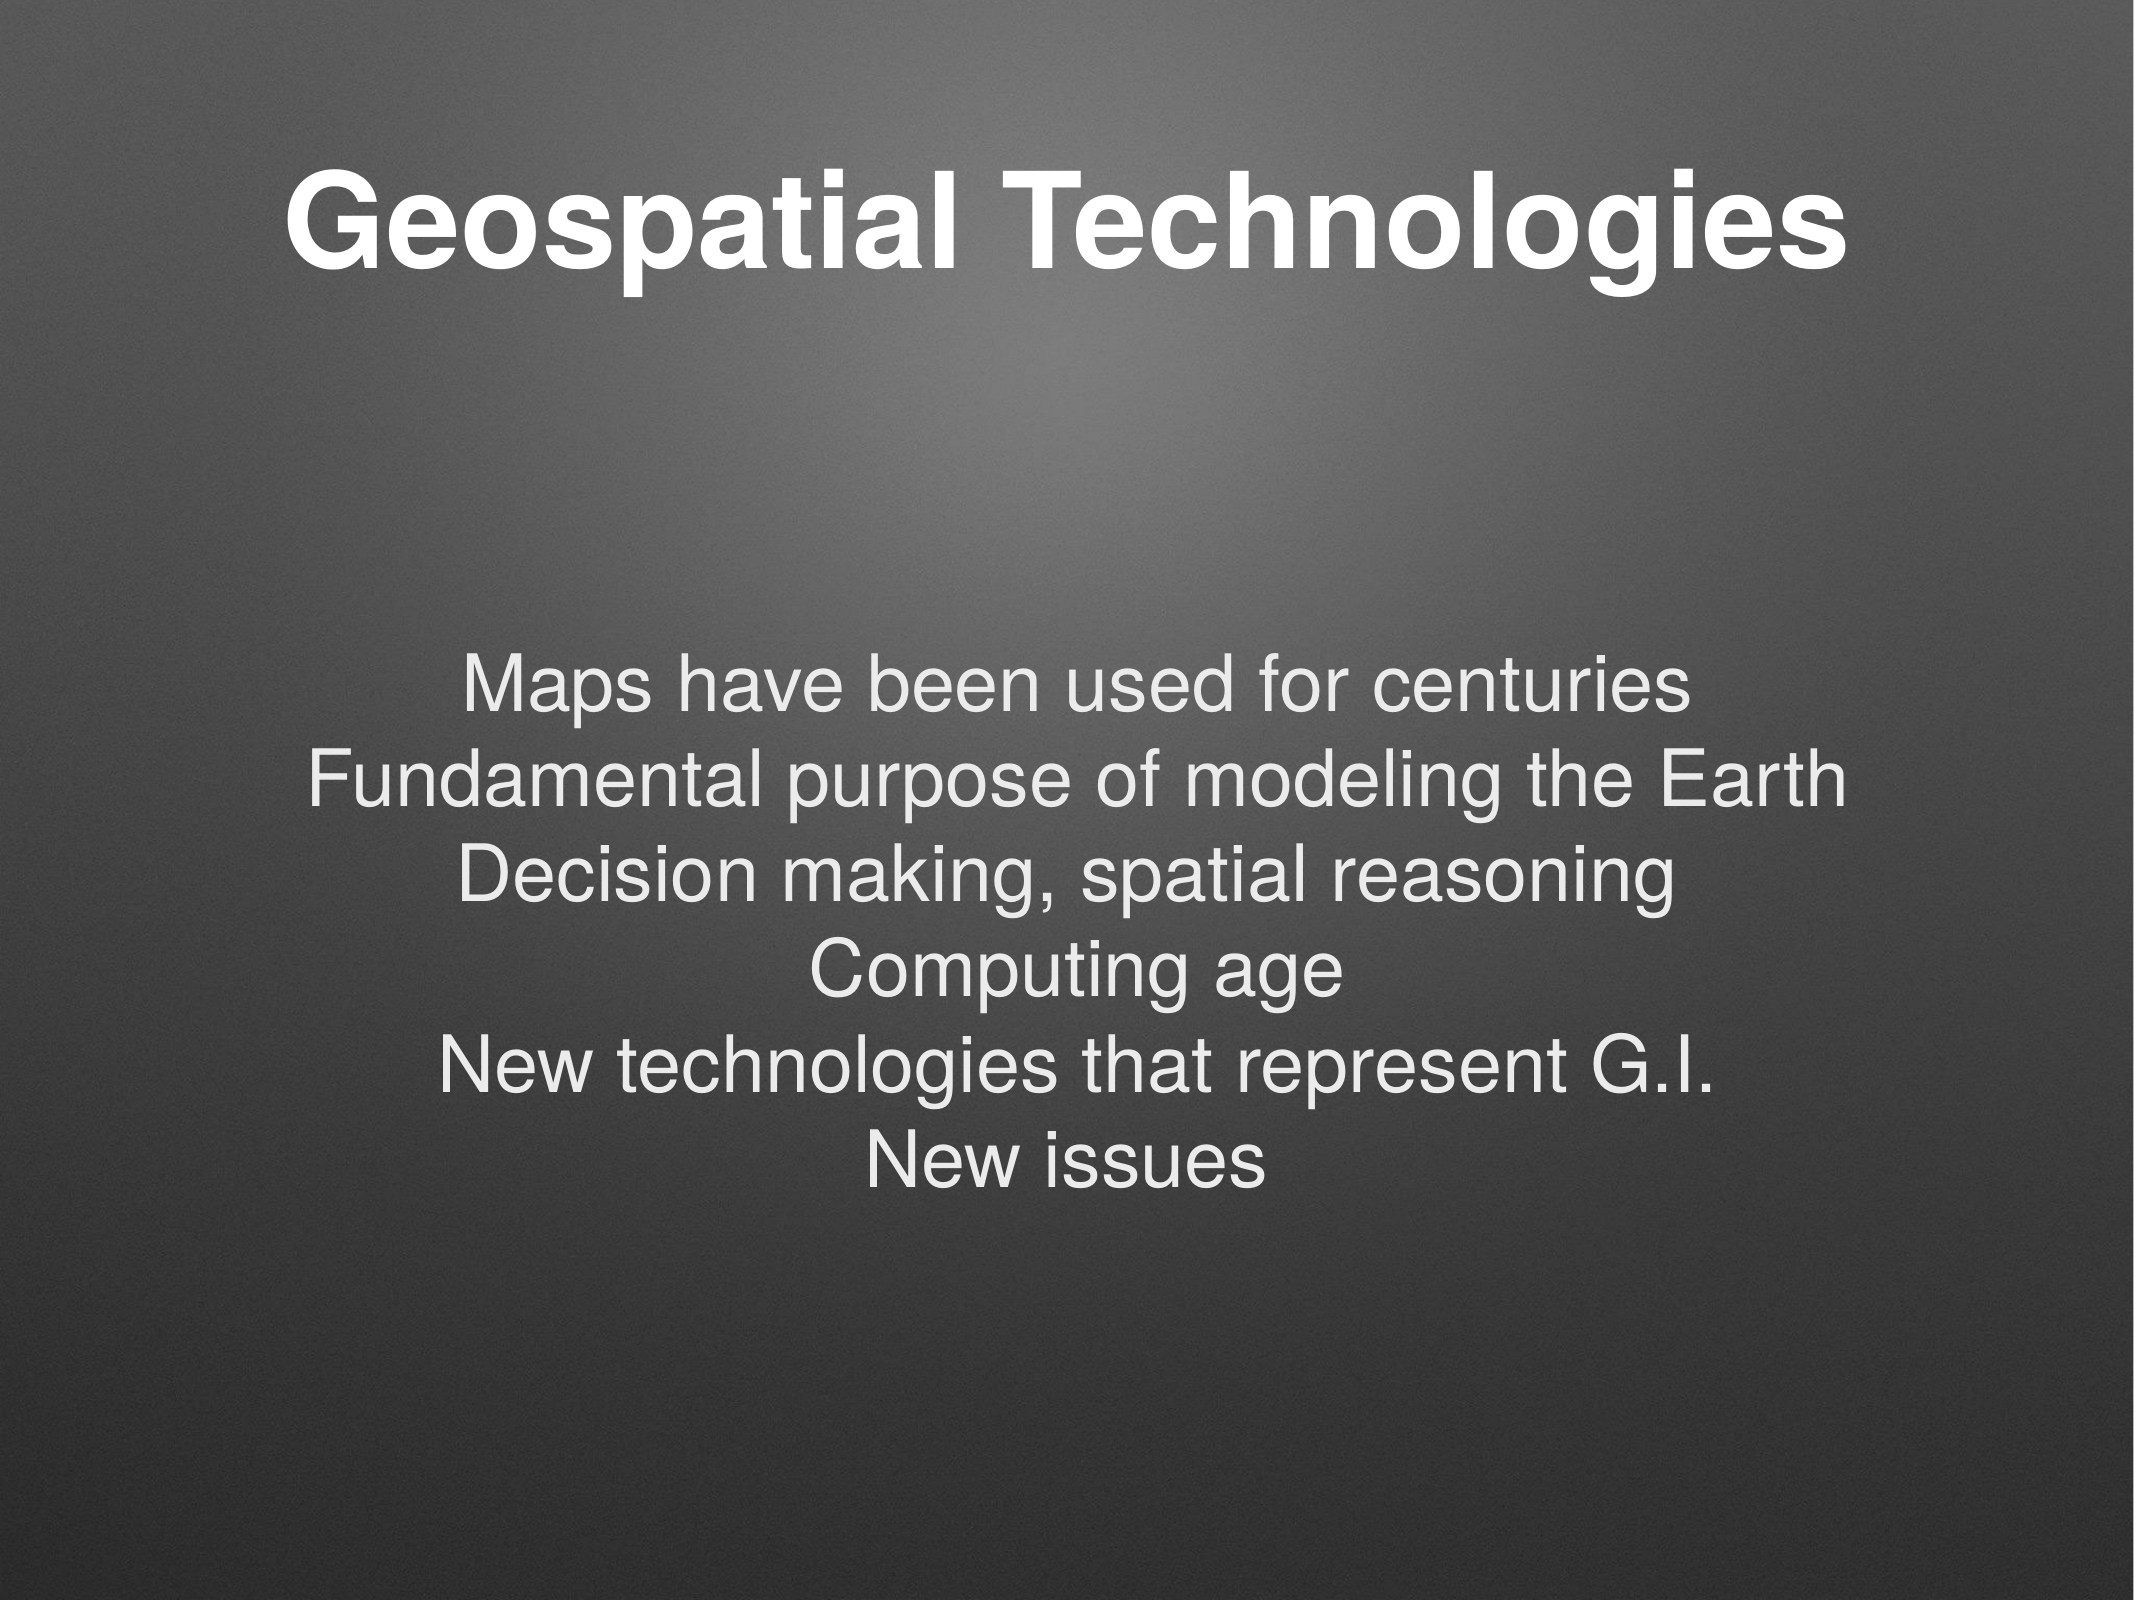

# Geospatial Technologies
 Maps have been used for centuries
 Fundamental purpose of modeling the Earth
 Decision making, spatial reasoning
 Computing age
 New technologies that represent G.I.
 New issues